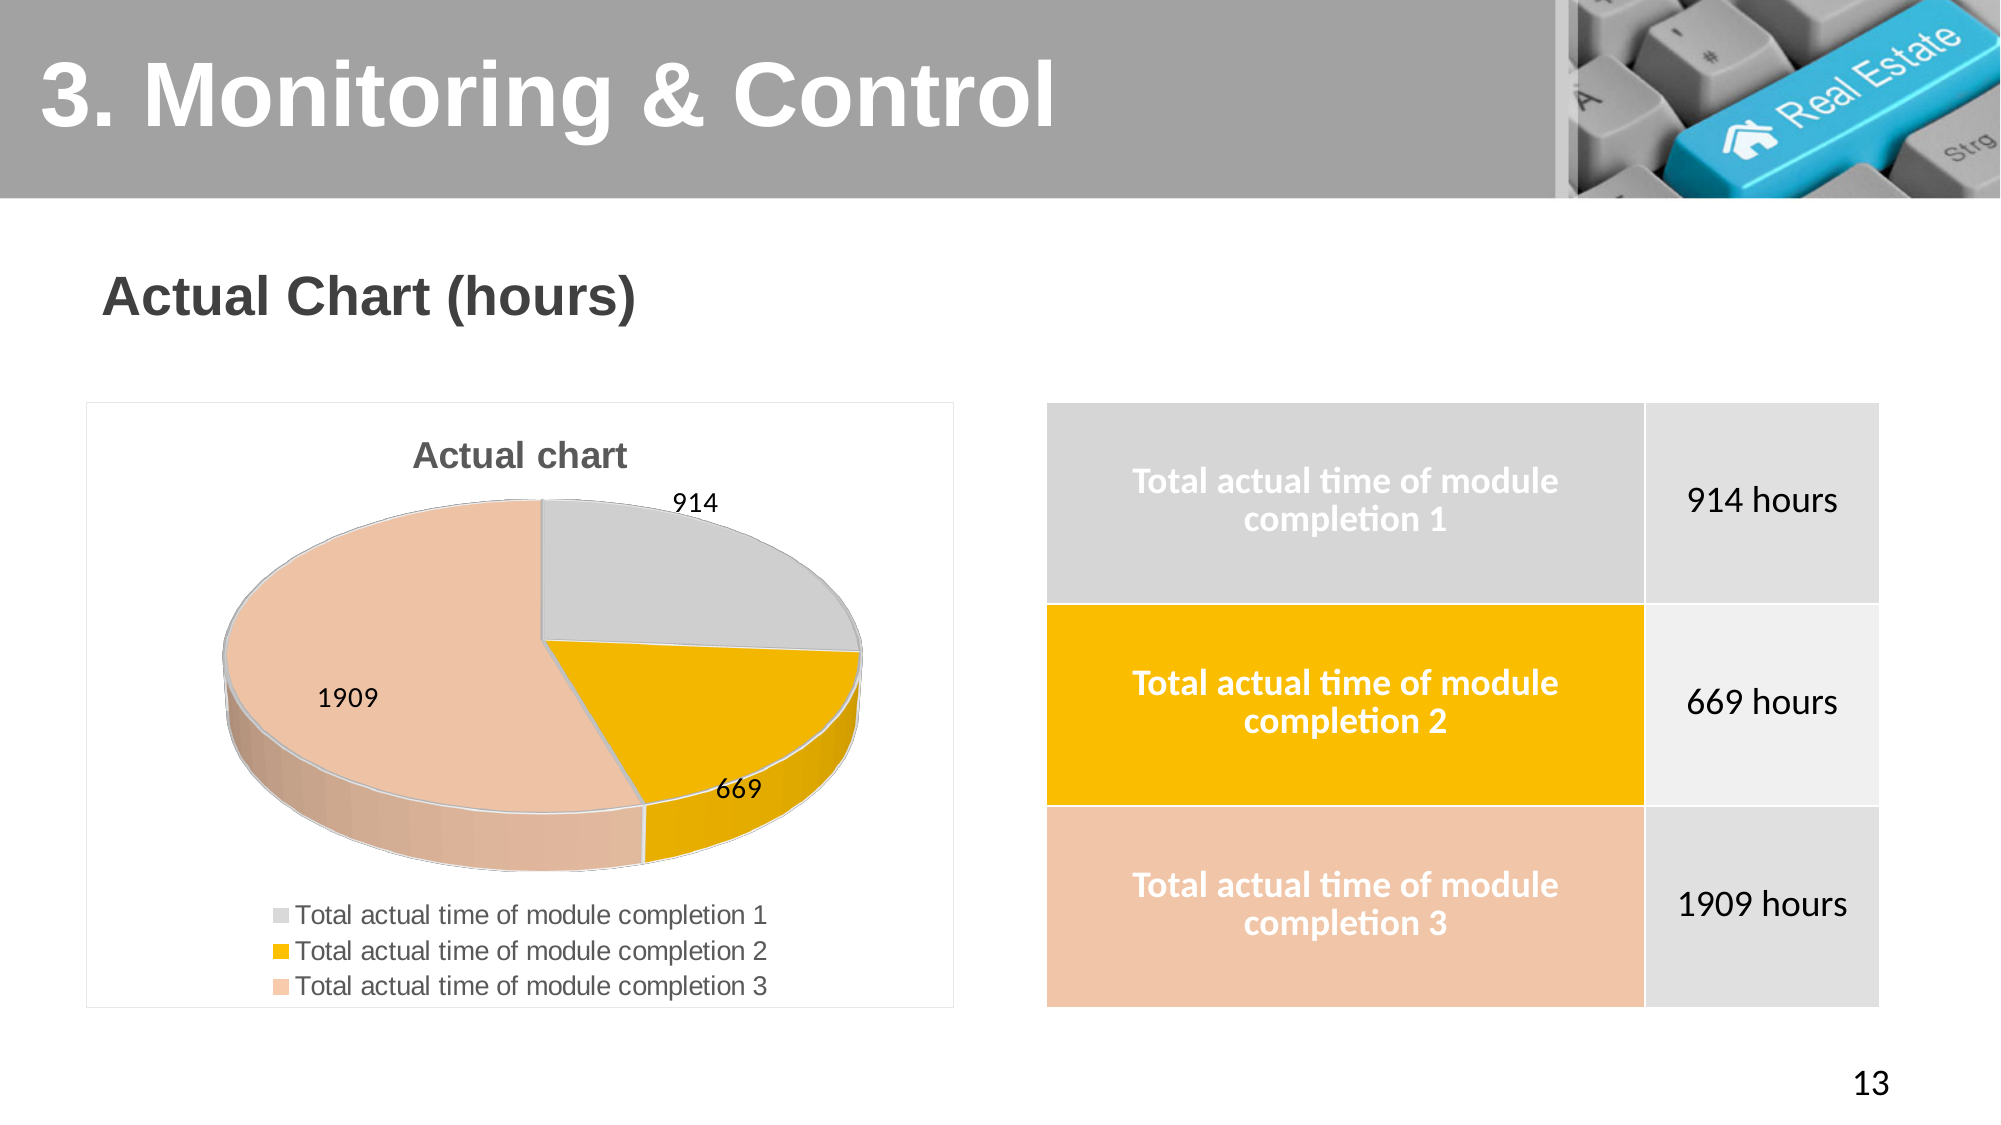

# 3. Monitoring & Control
Actual Chart (hours)

[unsupported chart]

| Total actual time of module completion 1 | 914 hours |
| --- | --- |
| Total actual time of module completion 2 | 669 hours |
| Total actual time of module completion 3 | 1909 hours |
13